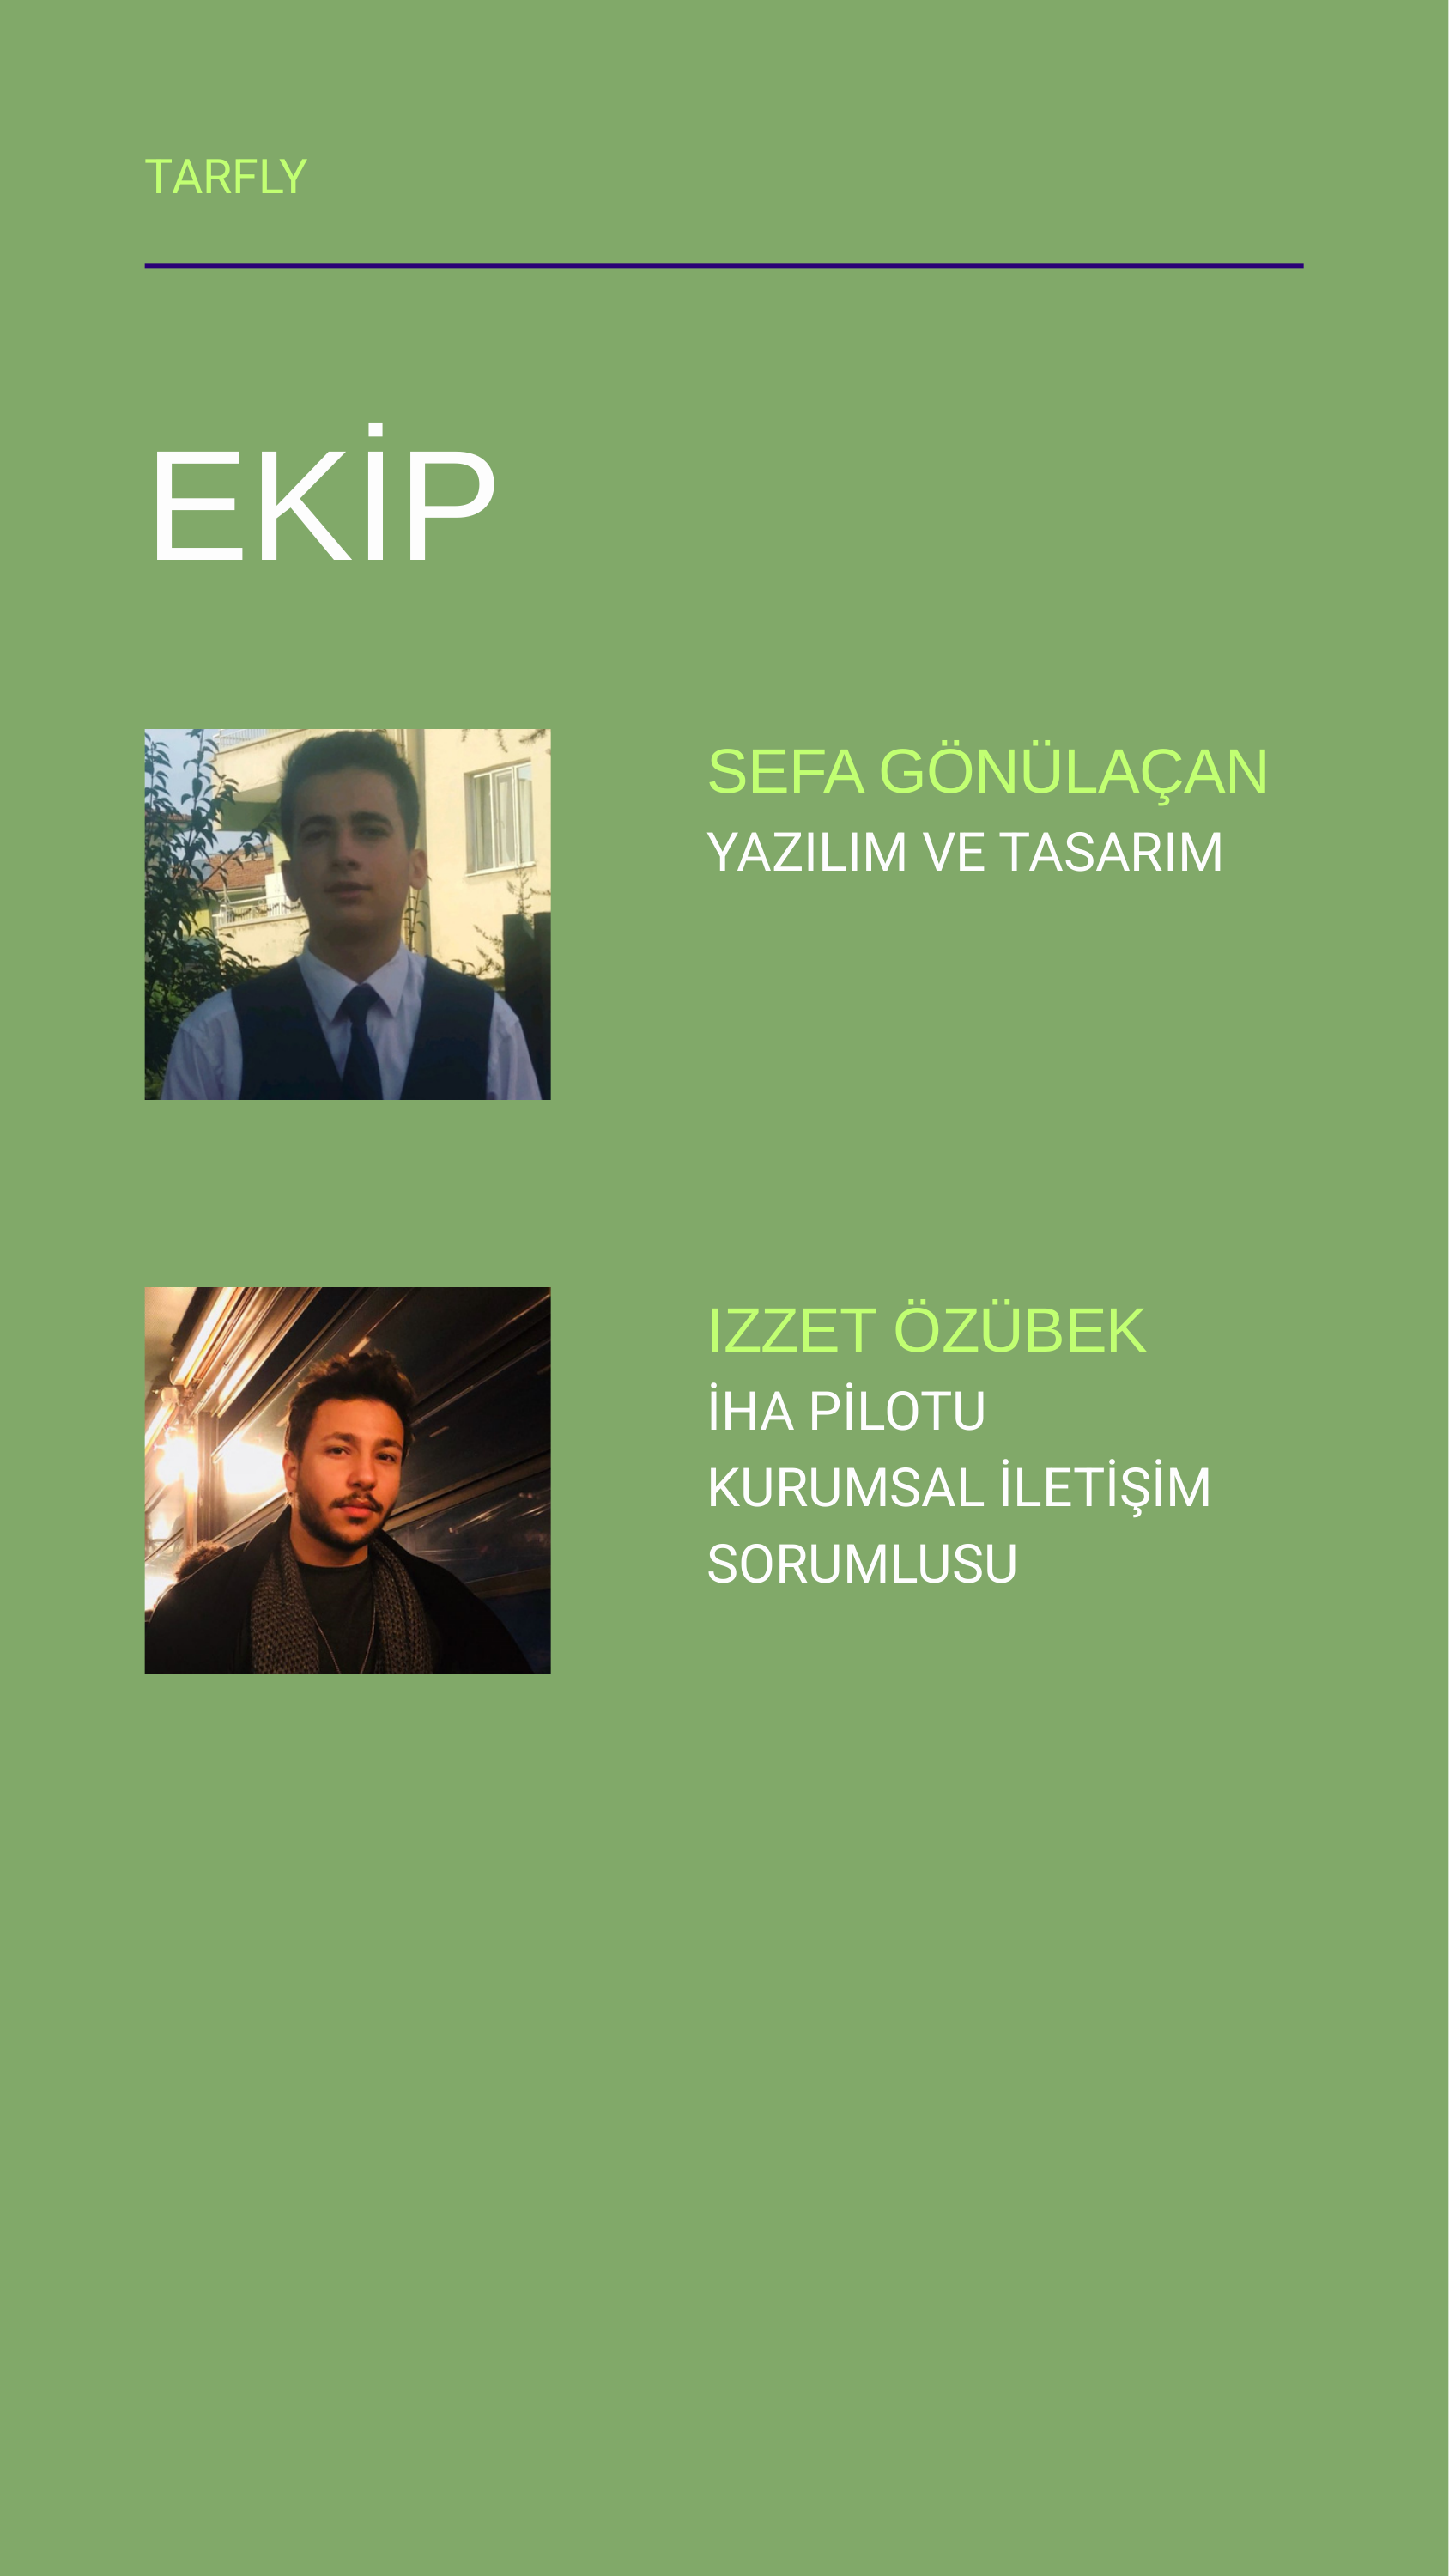

TARFLY

EKİP

SEFA GÖNÜLAÇAN
YAZILIM VE TASARIM

IZZET ÖZÜBEK
İHA PİLOTU
KURUMSAL İLETİŞİM SORUMLUSU